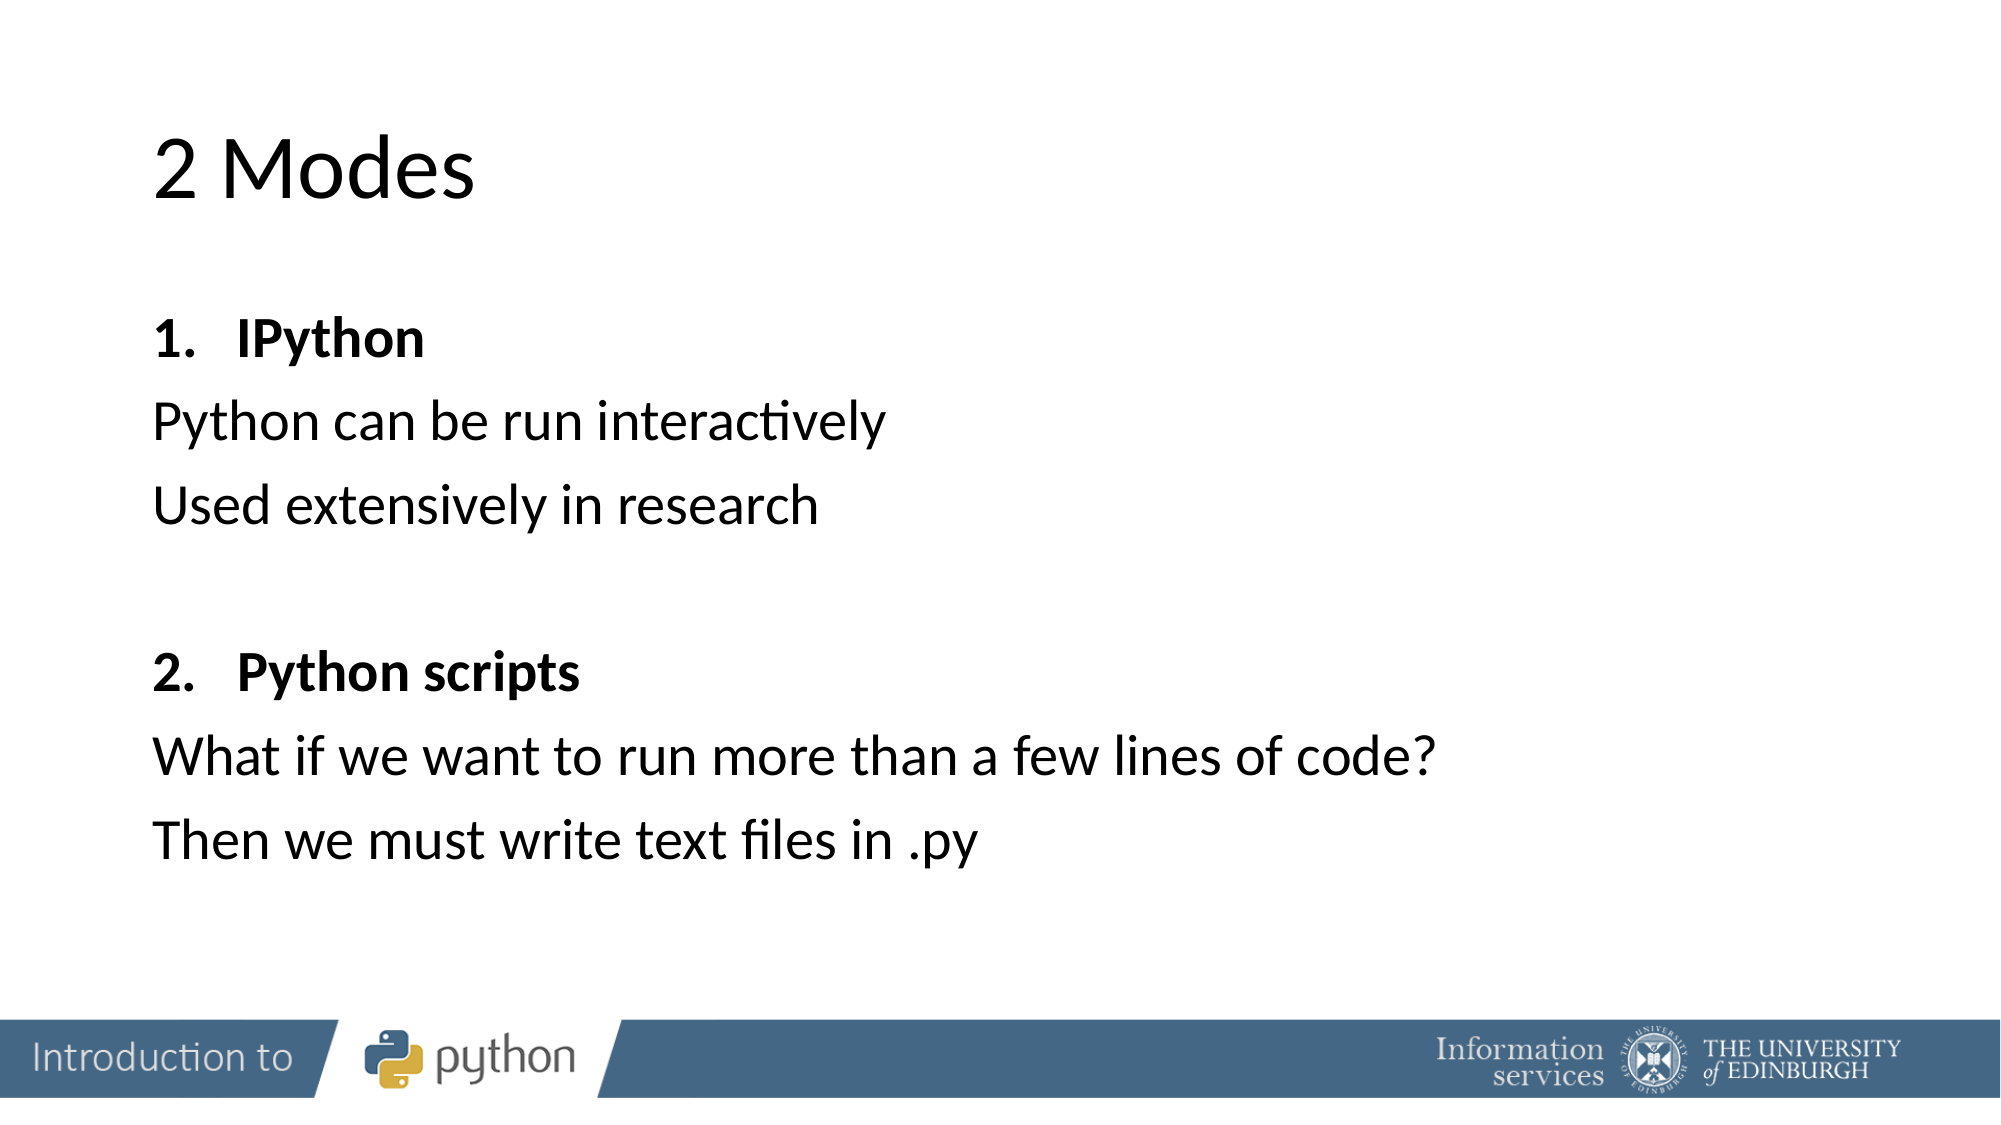

# 2 Modes
IPython
Python can be run interactively
Used extensively in research

2.   Python scripts
What if we want to run more than a few lines of code?
Then we must write text files in .py